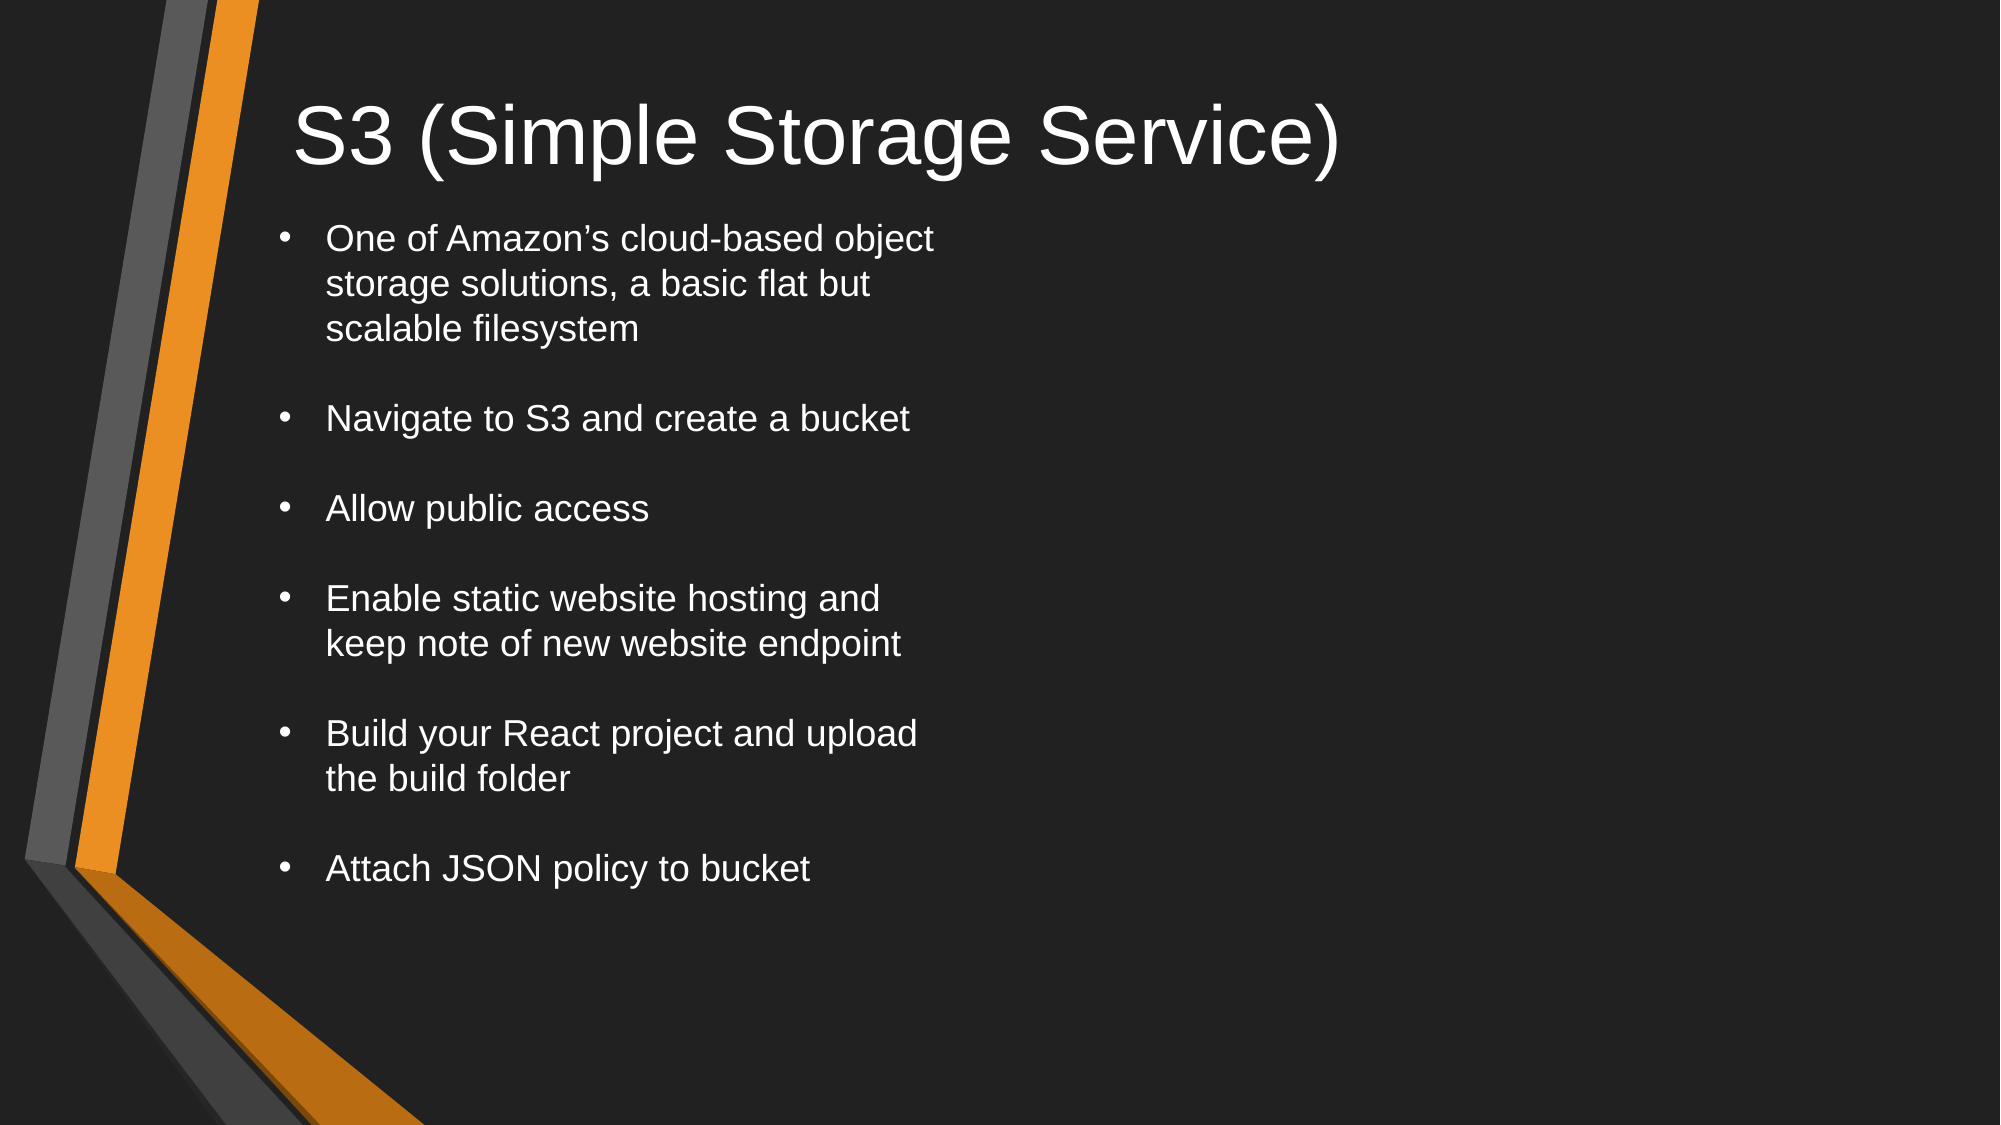

# S3 (Simple Storage Service)
One of Amazon’s cloud-based object storage solutions, a basic flat but scalable filesystem
Navigate to S3 and create a bucket
Allow public access
Enable static website hosting and keep note of new website endpoint
Build your React project and upload the build folder
Attach JSON policy to bucket